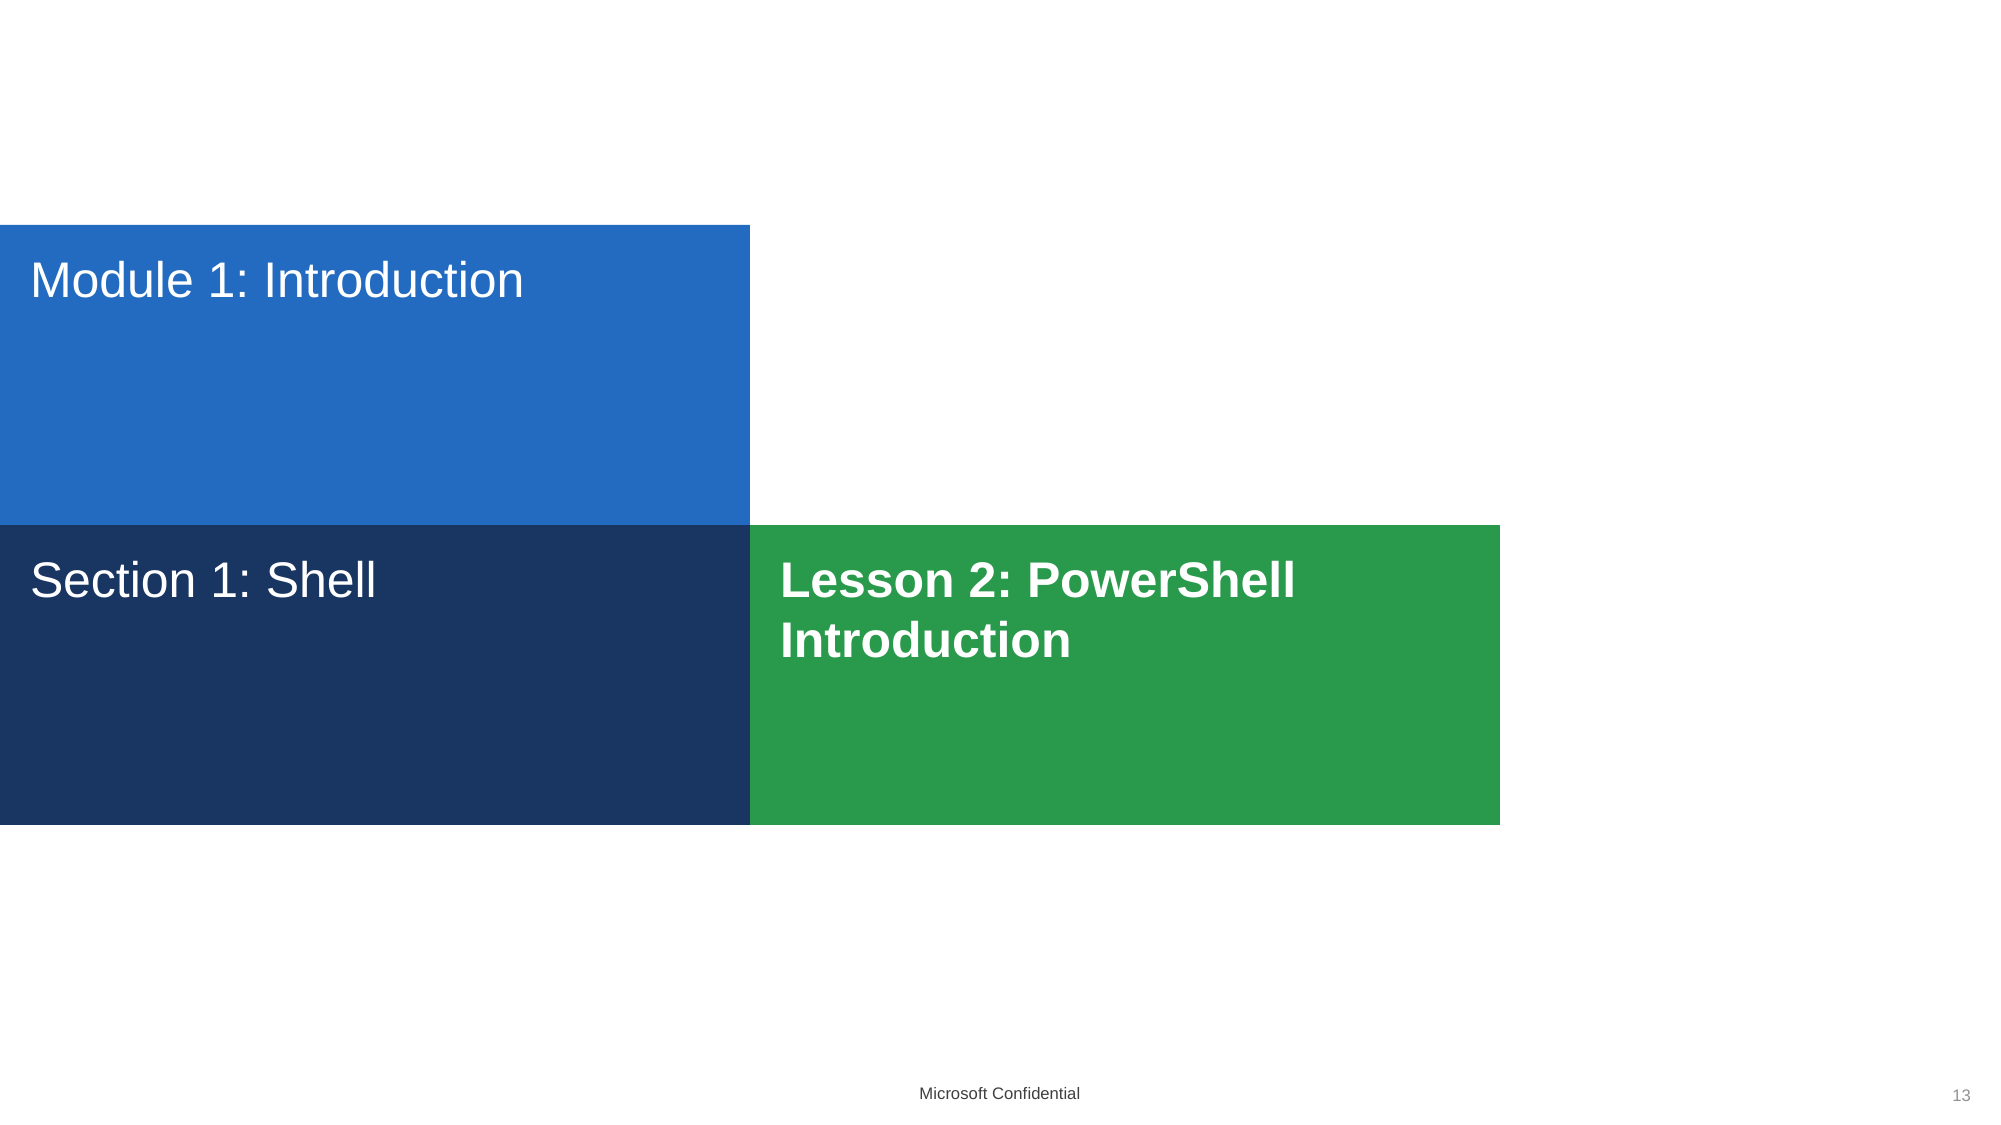

# Module 1: Introduction
Section 1: Shell
Lesson 2: PowerShell Introduction
13